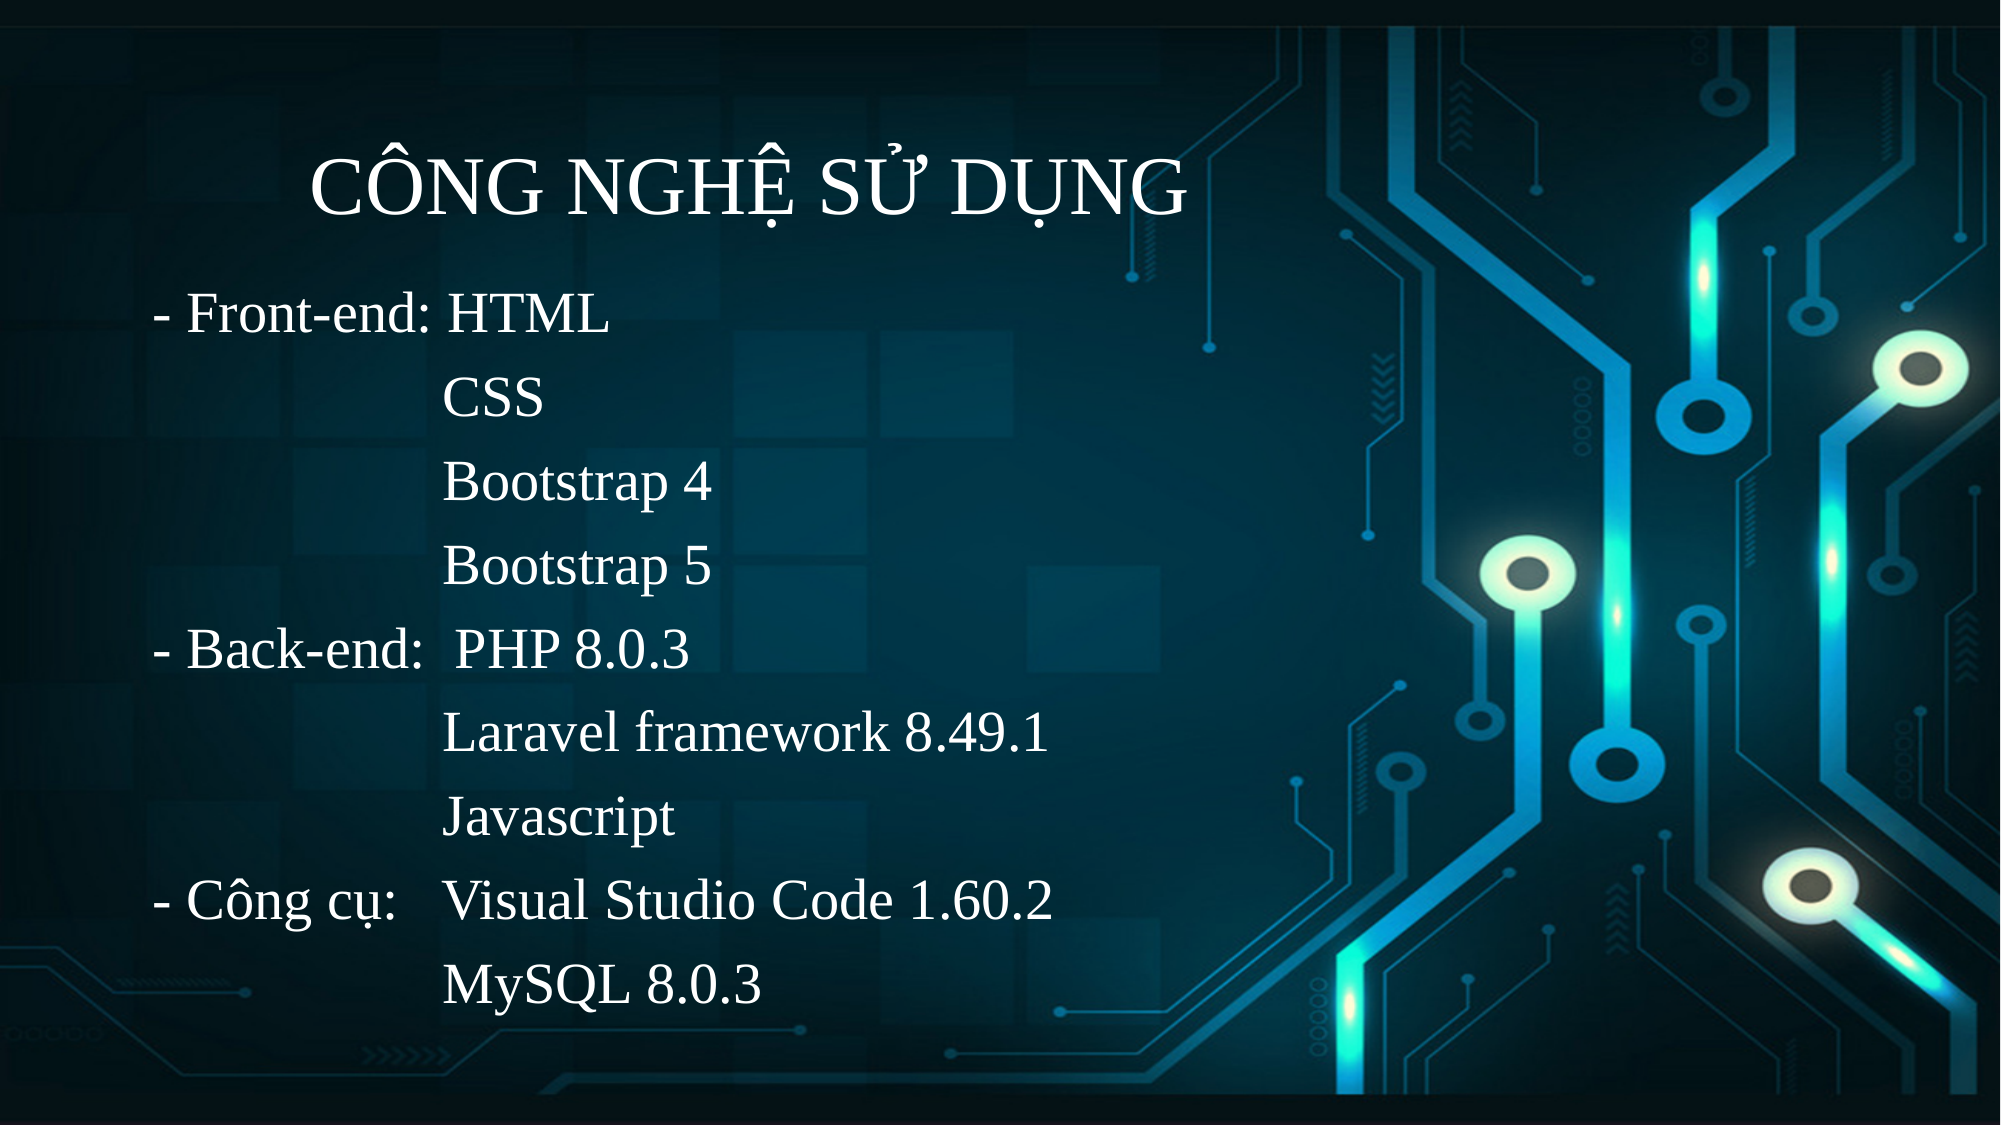

# CÔNG NGHỆ SỬ DỤNG
- Front-end: HTML
                    CSS
                    Bootstrap 4
                    Bootstrap 5
- Back-end:  PHP 8.0.3
                    Laravel framework 8.49.1
                    Javascript
- Công cụ:   Visual Studio Code 1.60.2
                    MySQL 8.0.3